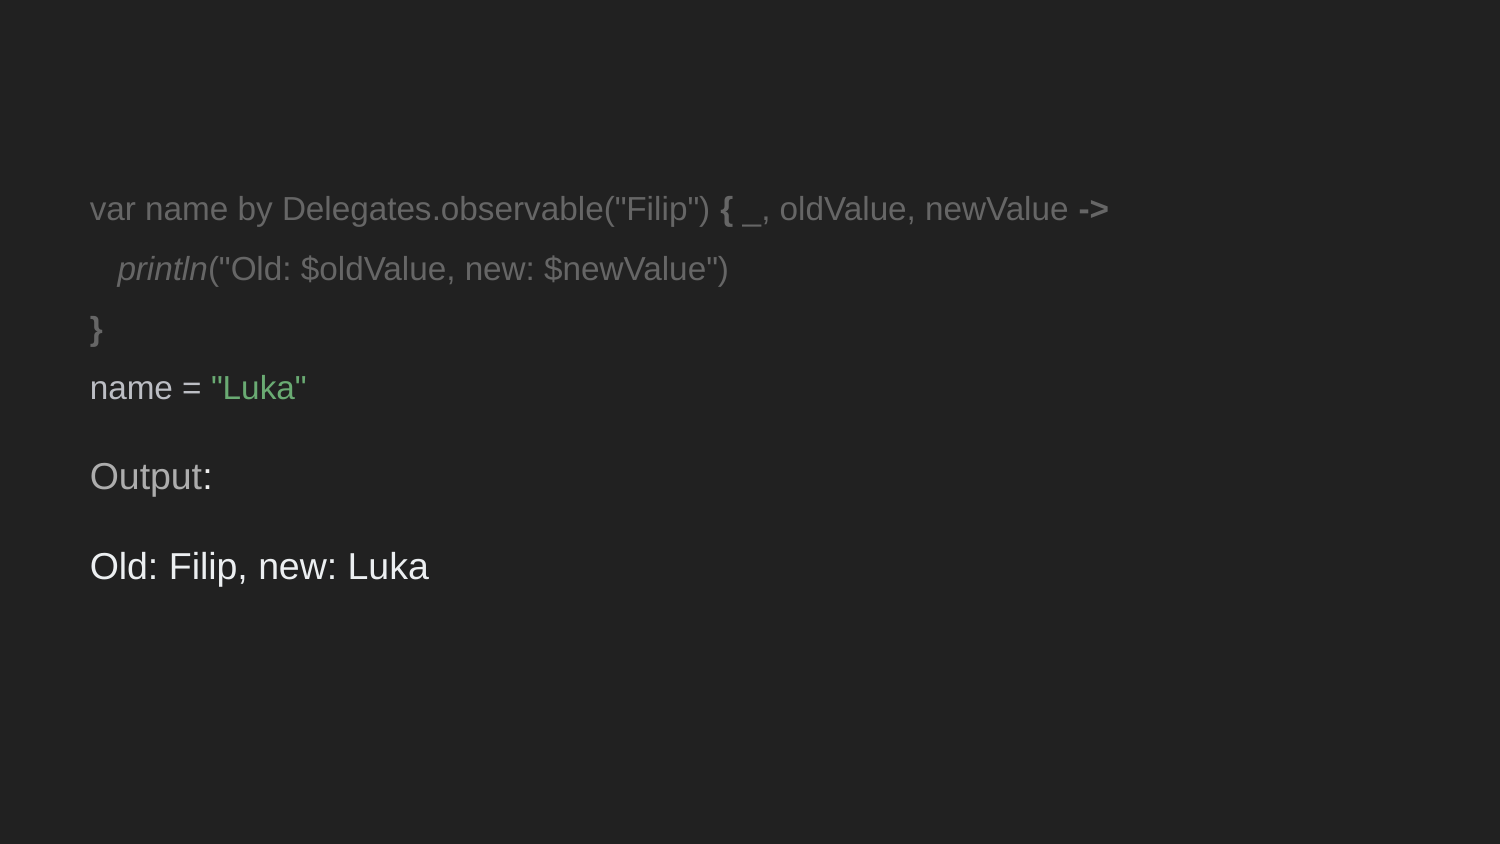

var name by Delegates.observable("Filip") { _, oldValue, newValue ->
   println("Old: $oldValue, new: $newValue")
}
name = "Luka"

Output:

Old: Filip, new: Luka